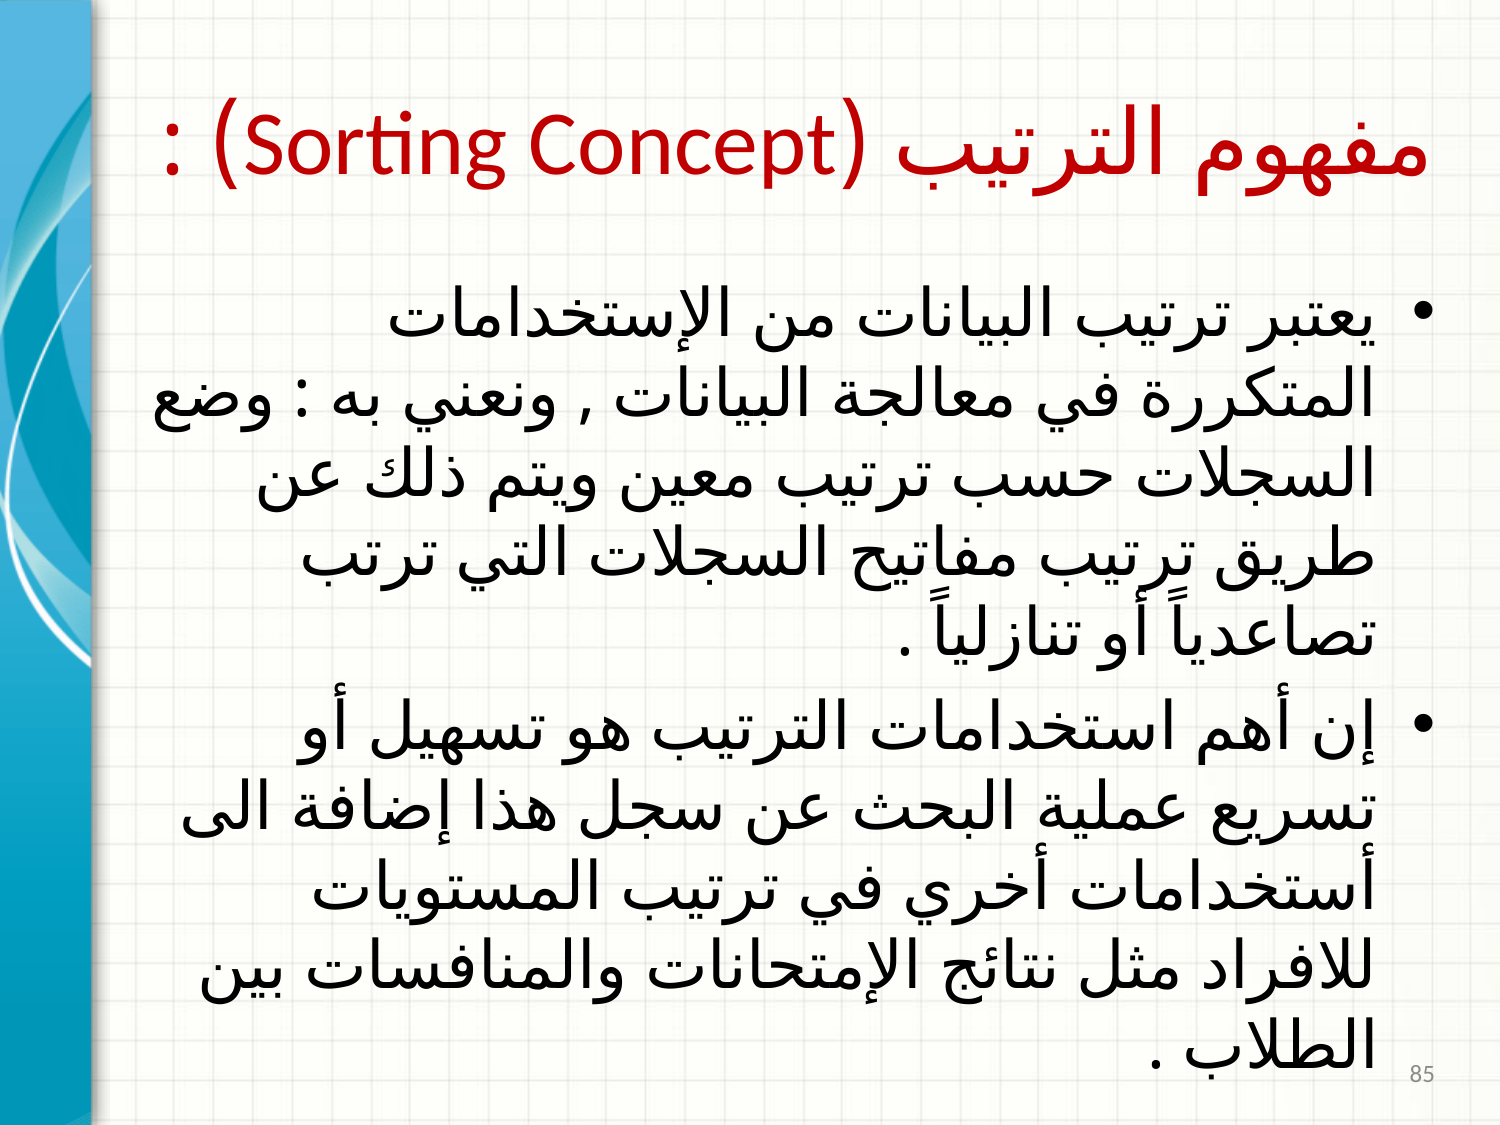

# مفهوم الترتيب (Sorting Concept) :
يعتبر ترتيب البيانات من الإستخدامات المتكررة في معالجة البيانات , ونعني به : وضع السجلات حسب ترتيب معين ويتم ذلك عن طريق ترتيب مفاتيح السجلات التي ترتب تصاعدياً أو تنازلياً .
إن أهم استخدامات الترتيب هو تسهيل أو تسريع عملية البحث عن سجل هذا إضافة الى أستخدامات أخري في ترتيب المستويات للافراد مثل نتائج الإمتحانات والمنافسات بين الطلاب .
85